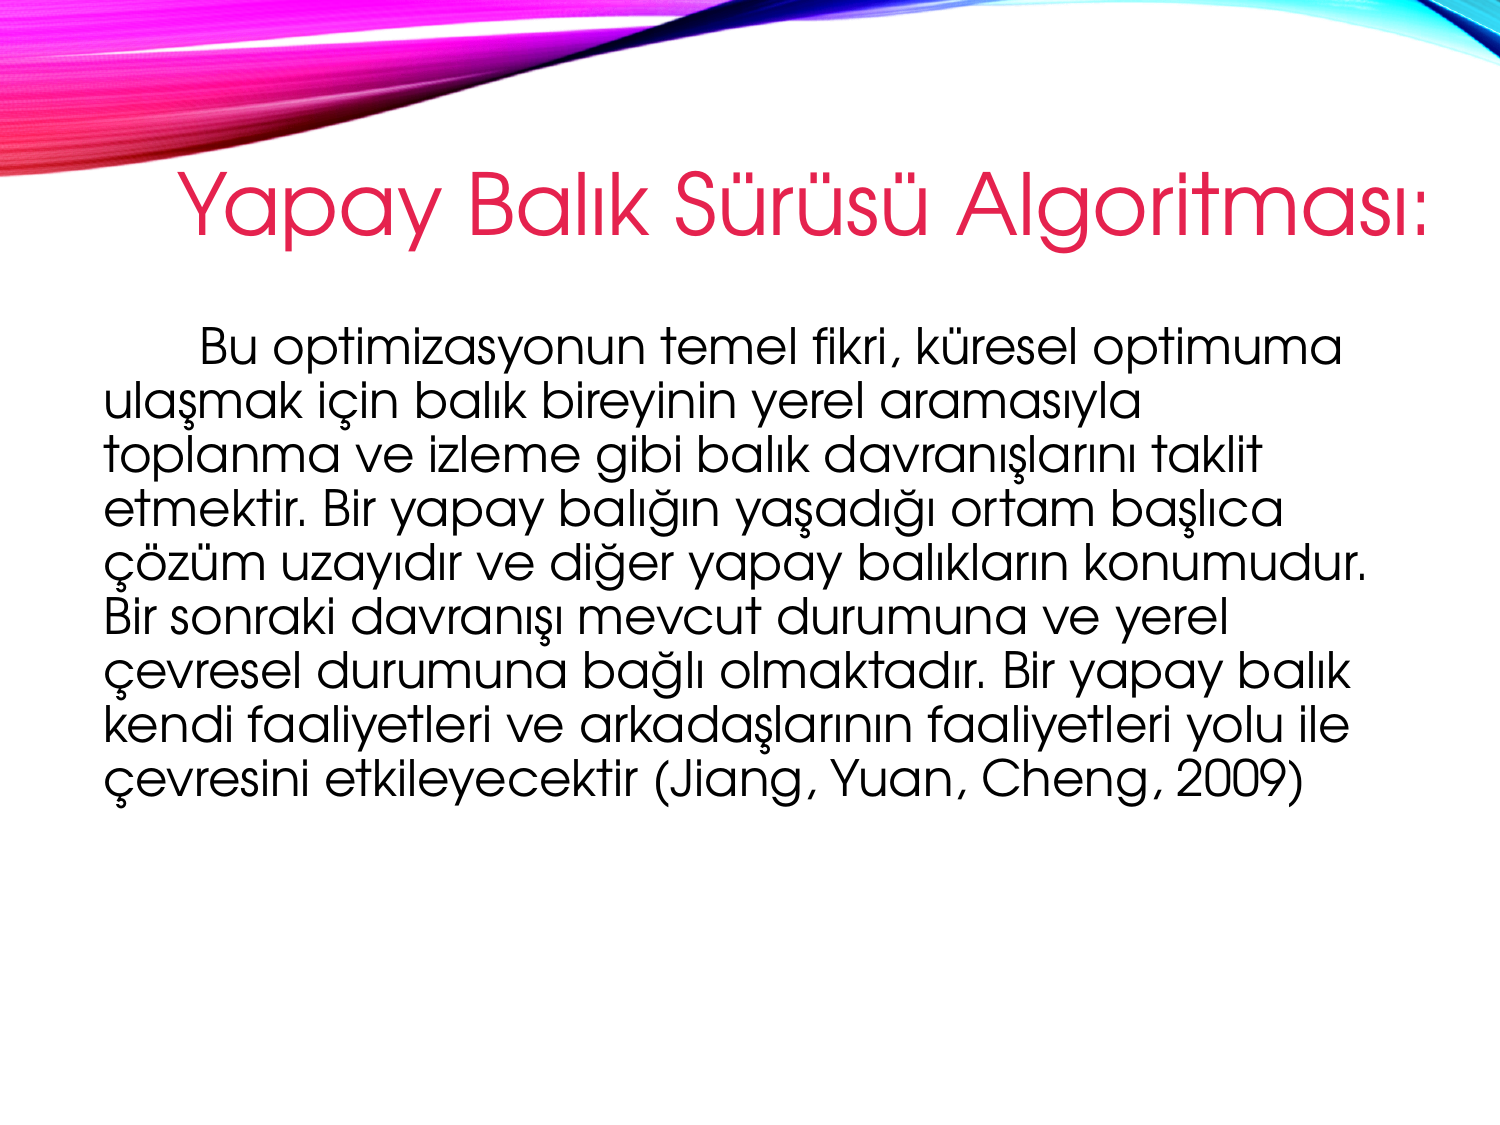

Yapay Balık Sürüsü Algoritması:
       Bu optimizasyonun temel fikri, küresel optimuma ulaşmak için balık bireyinin yerel aramasıyla toplanma ve izleme gibi balık davranışlarını taklit etmektir. Bir yapay balığın yaşadığı ortam başlıca çözüm uzayıdır ve diğer yapay balıkların konumudur. Bir sonraki davranışı mevcut durumuna ve yerel çevresel durumuna bağlı olmaktadır. Bir yapay balık kendi faaliyetleri ve arkadaşlarının faaliyetleri yolu ile çevresini etkileyecektir (Jiang, Yuan, Cheng, 2009)